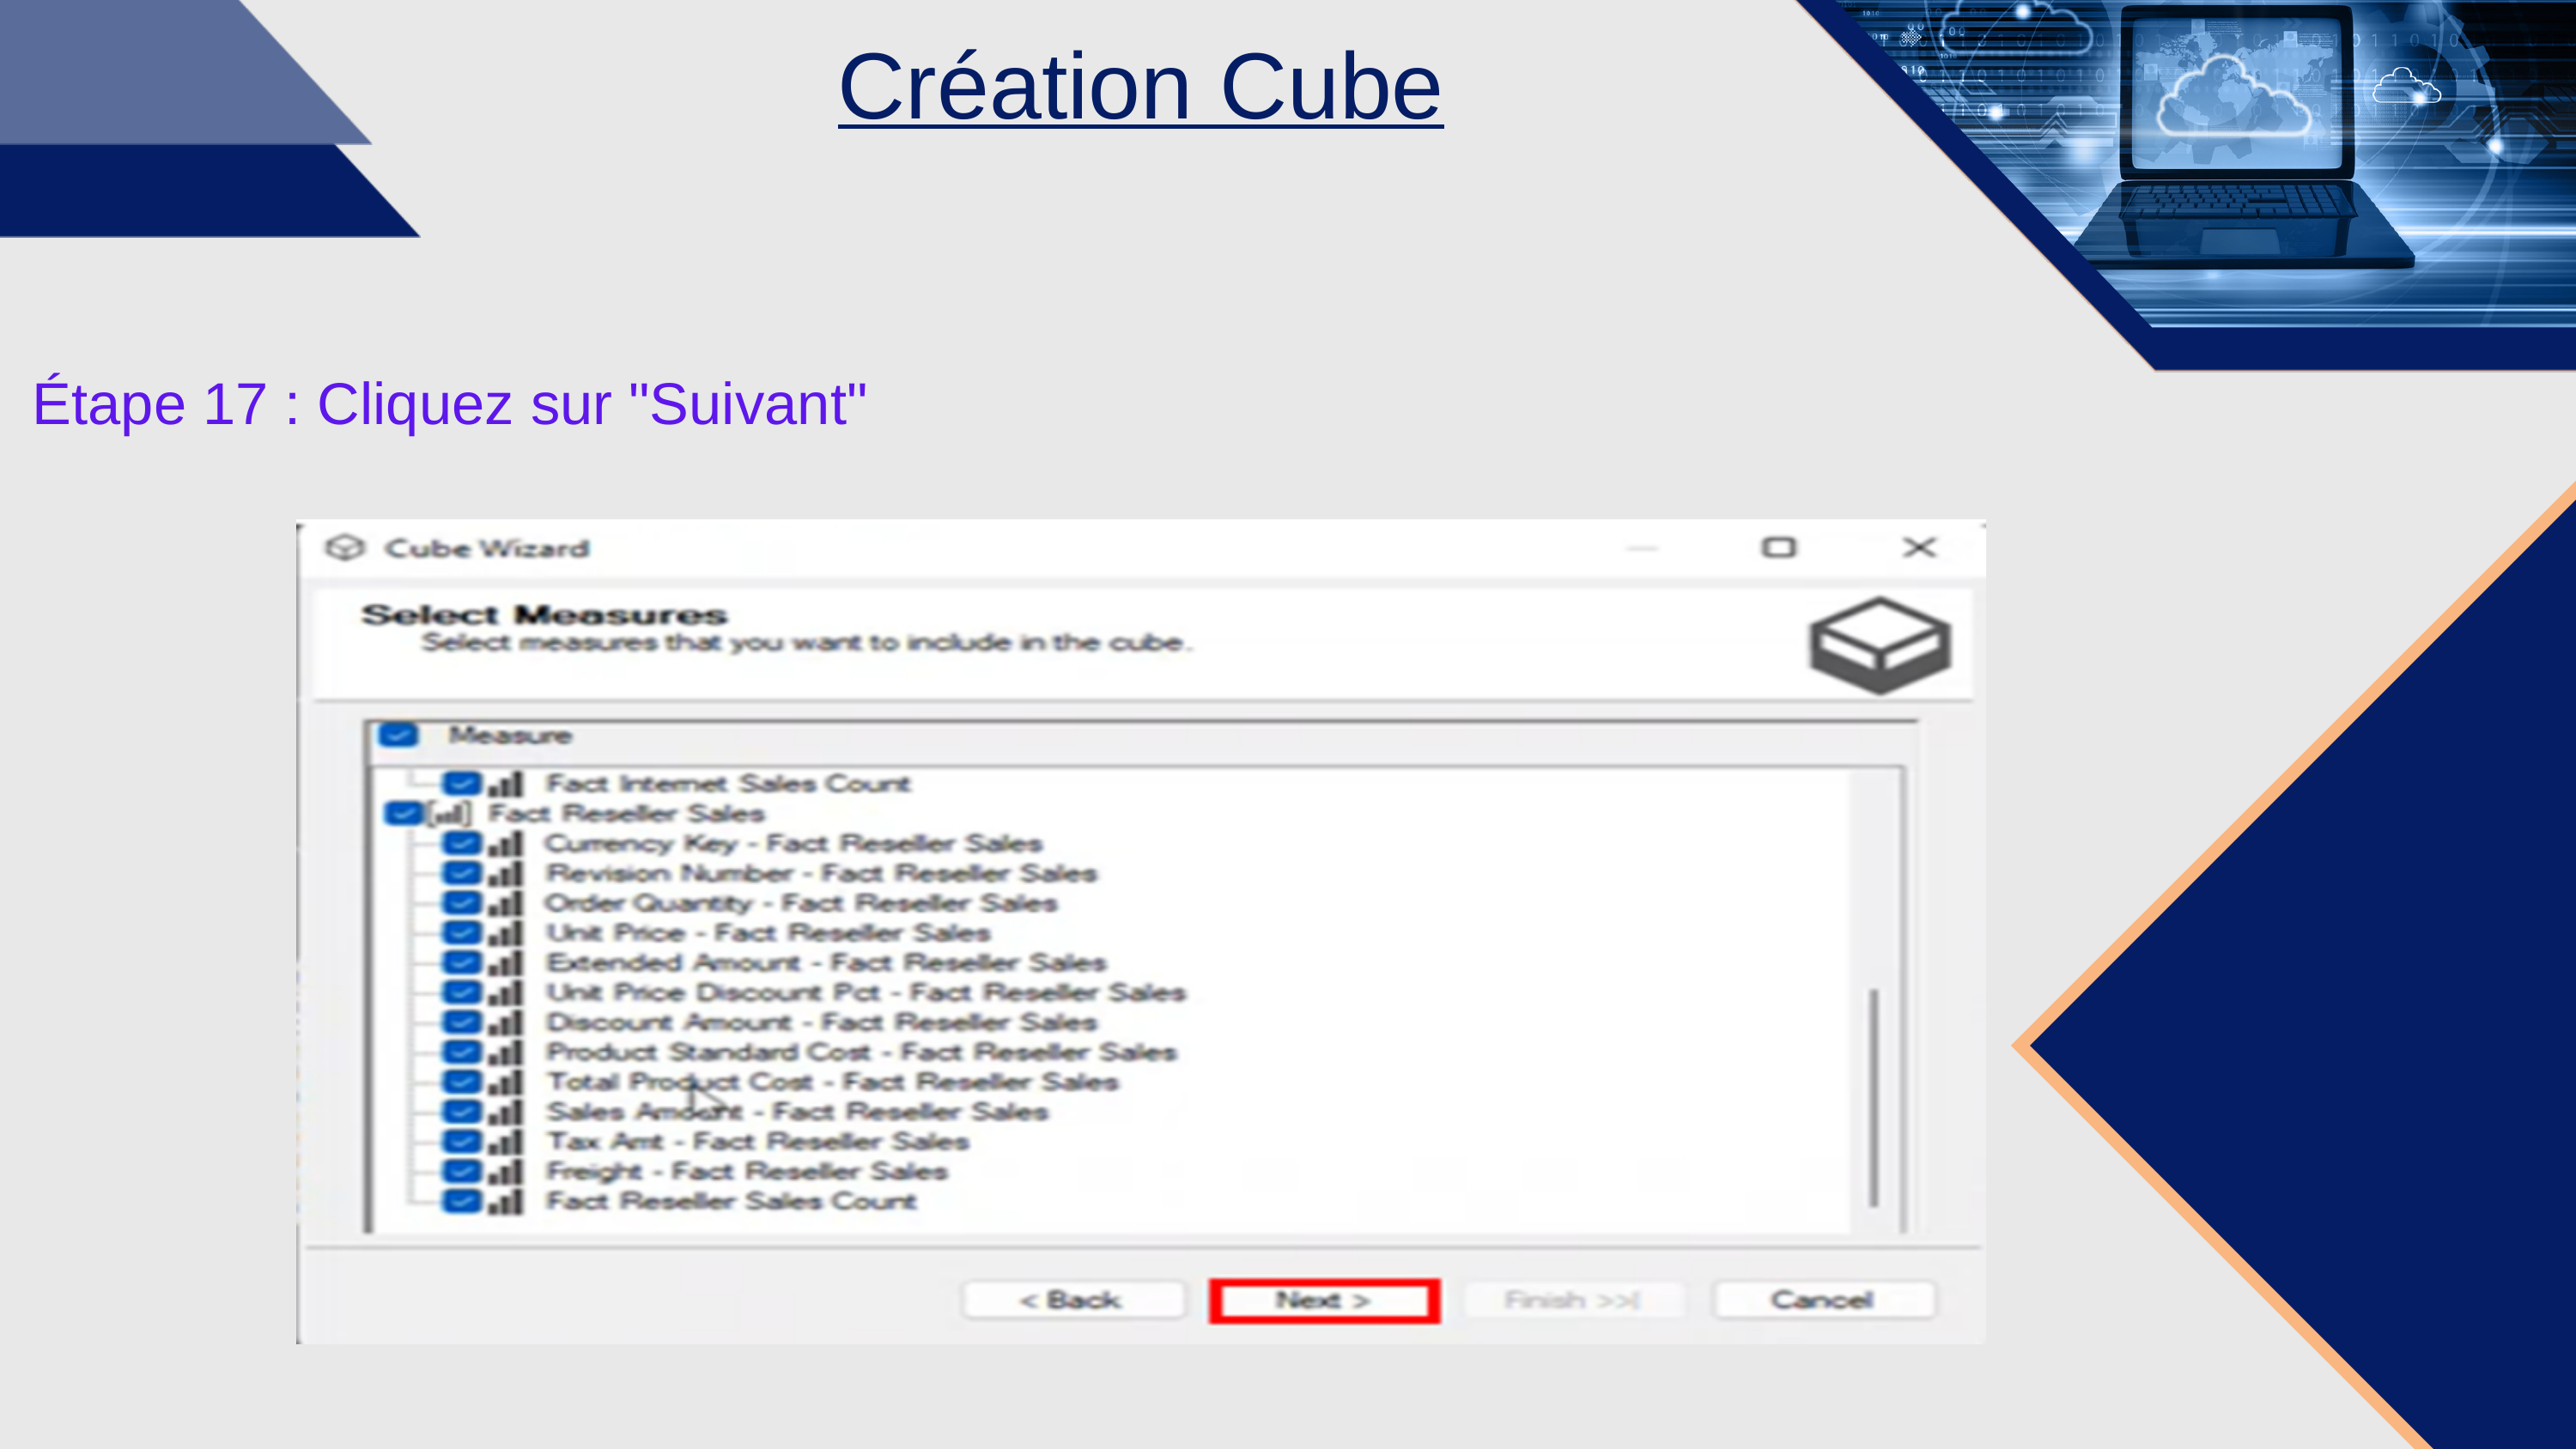

Création Cube
Étape 17 : Cliquez sur "Suivant"